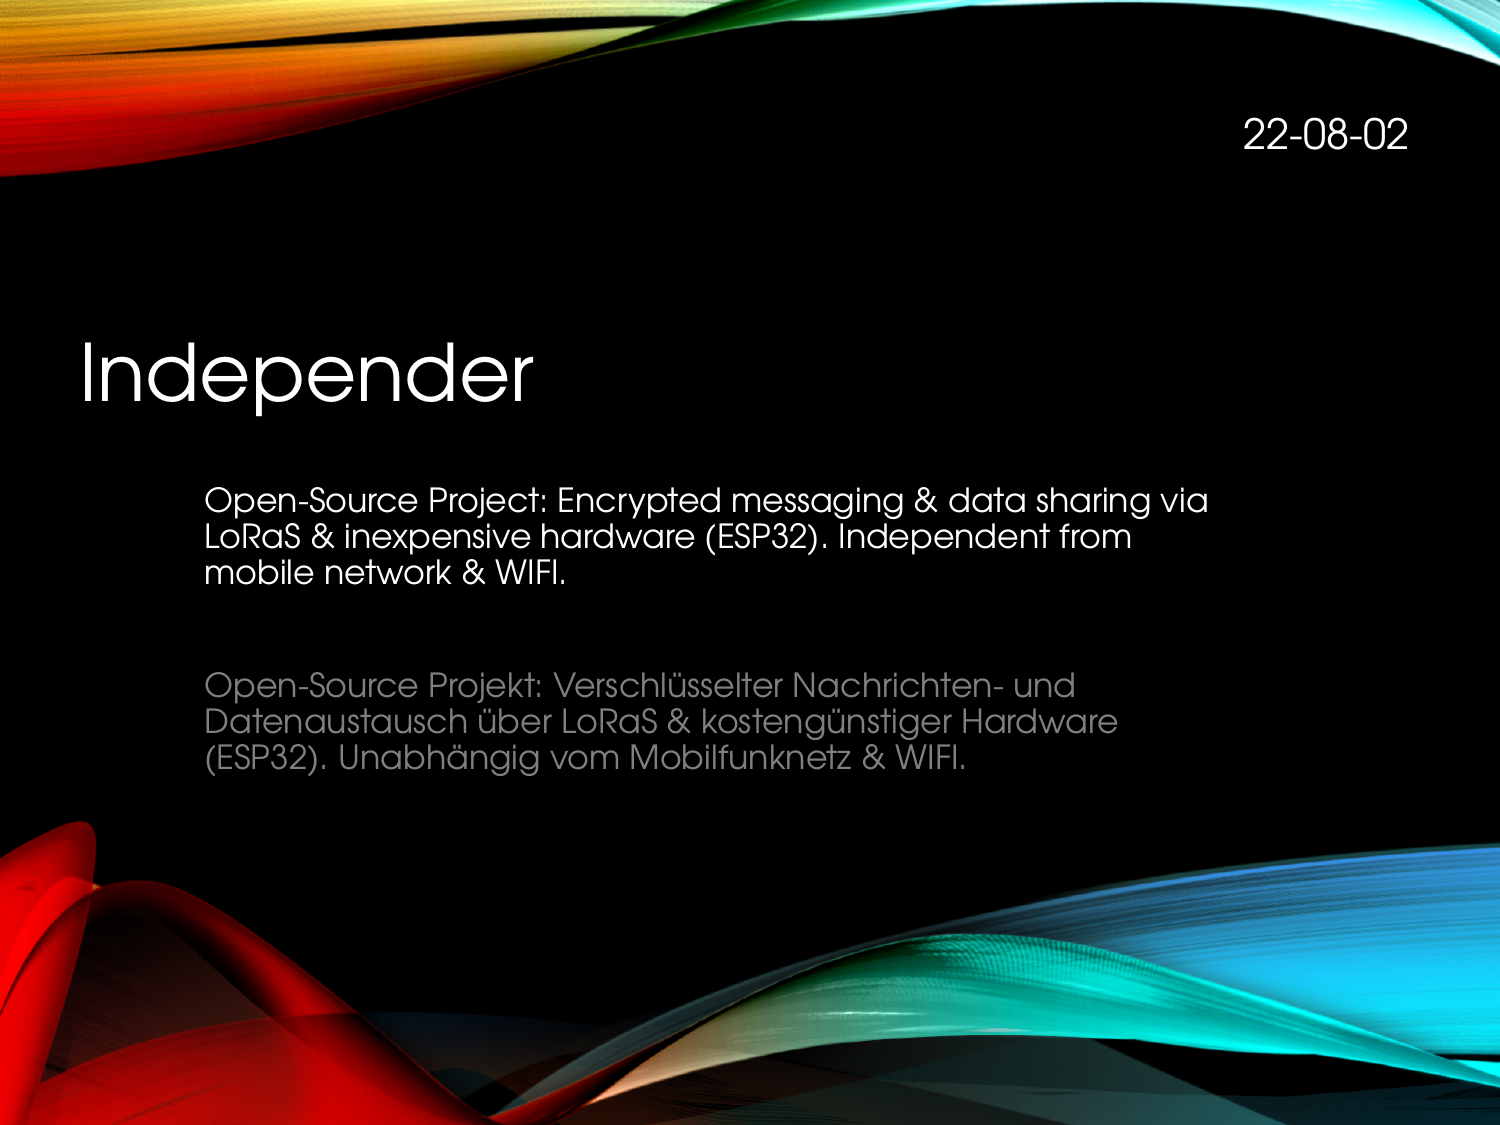

22-08-02
# Independer
Open-Source Project: Encrypted messaging & data sharing via LoRaS & inexpensive hardware (ESP32). Independent from mobile network & WIFI.

Open-Source Projekt: Verschlüsselter Nachrichten- und Datenaustausch über LoRaS & kostengünstiger Hardware (ESP32). Unabhängig vom Mobilfunknetz & WIFI.